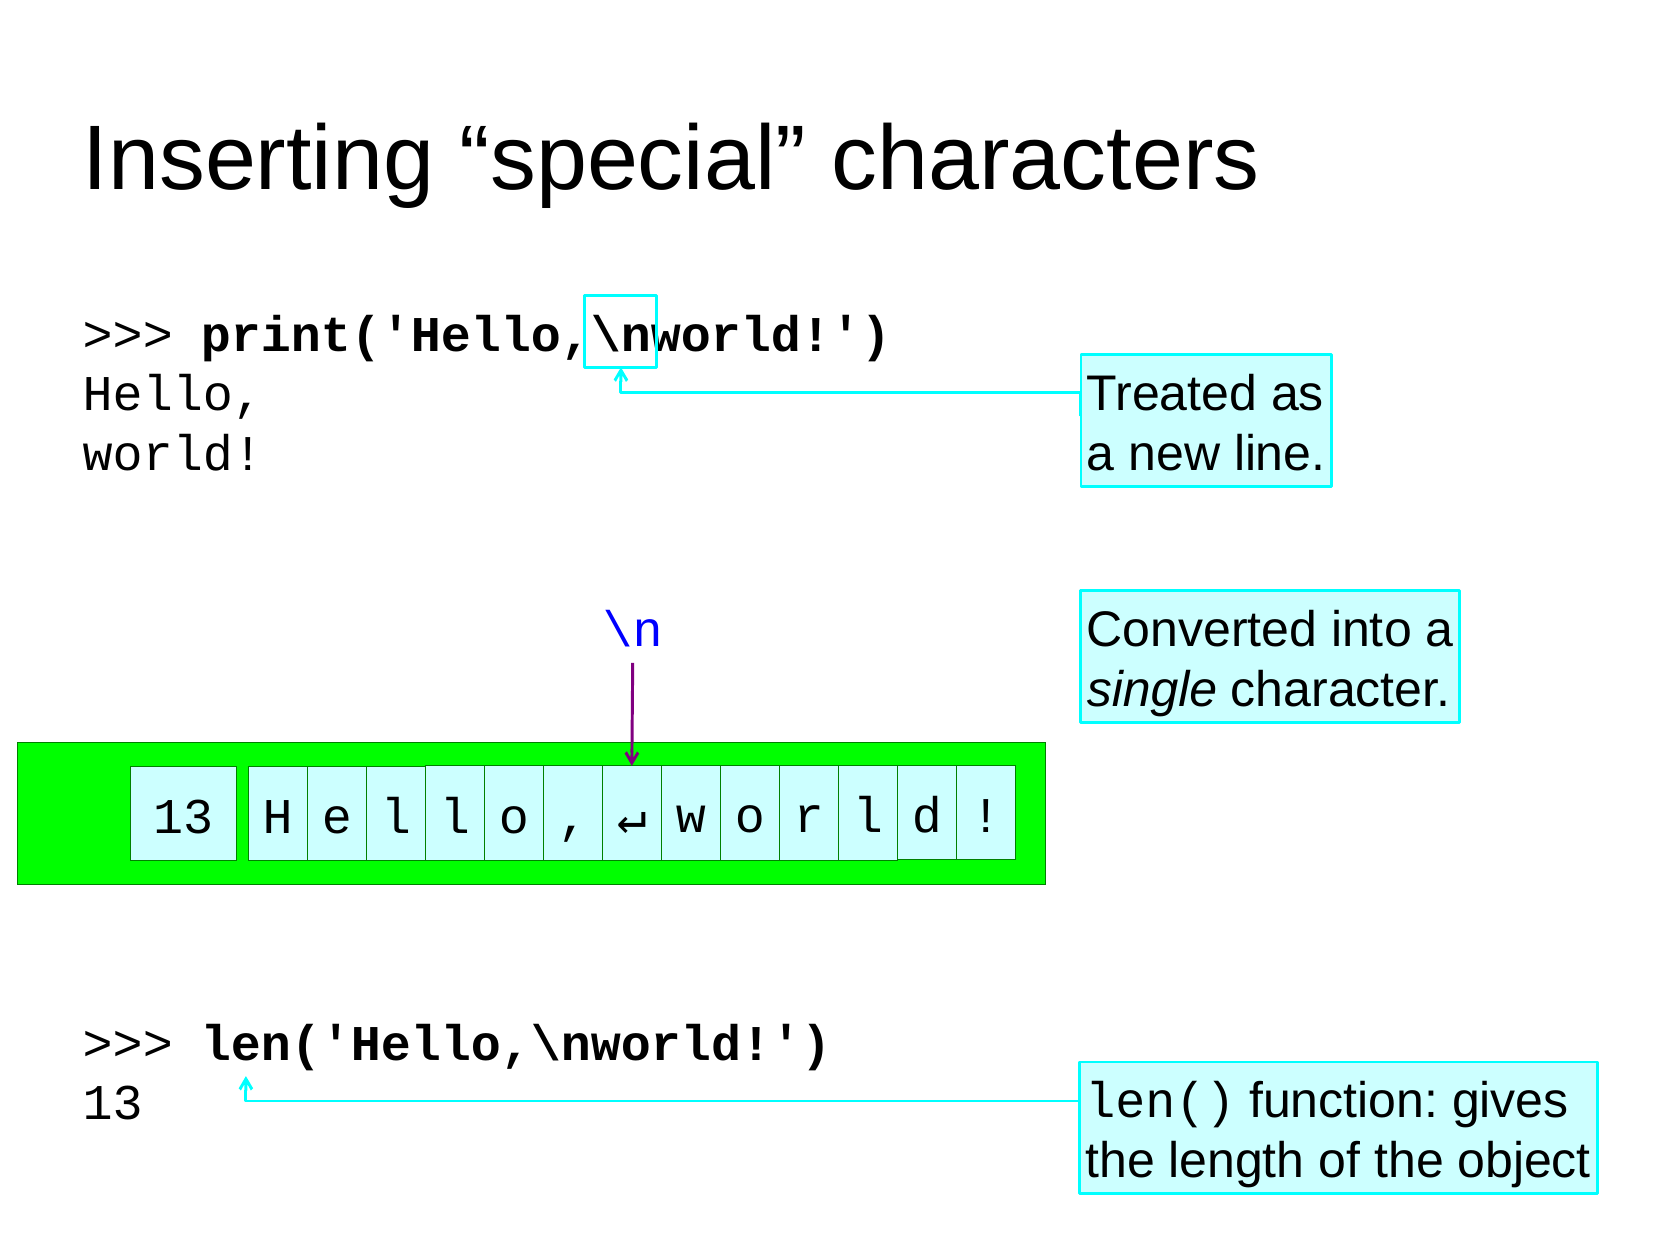

Inserting “special” characters
>>>
print('Hello,
\n
world!')
Hello,
world!
Treated as
a new line.
\n
Converted into a
single character.
str
!
d
l
r
o
w
↵
,
o
l
H
l
13
e
>>>
len
('Hello,\nworld!')
len() function: gives
the length of the object
13
34